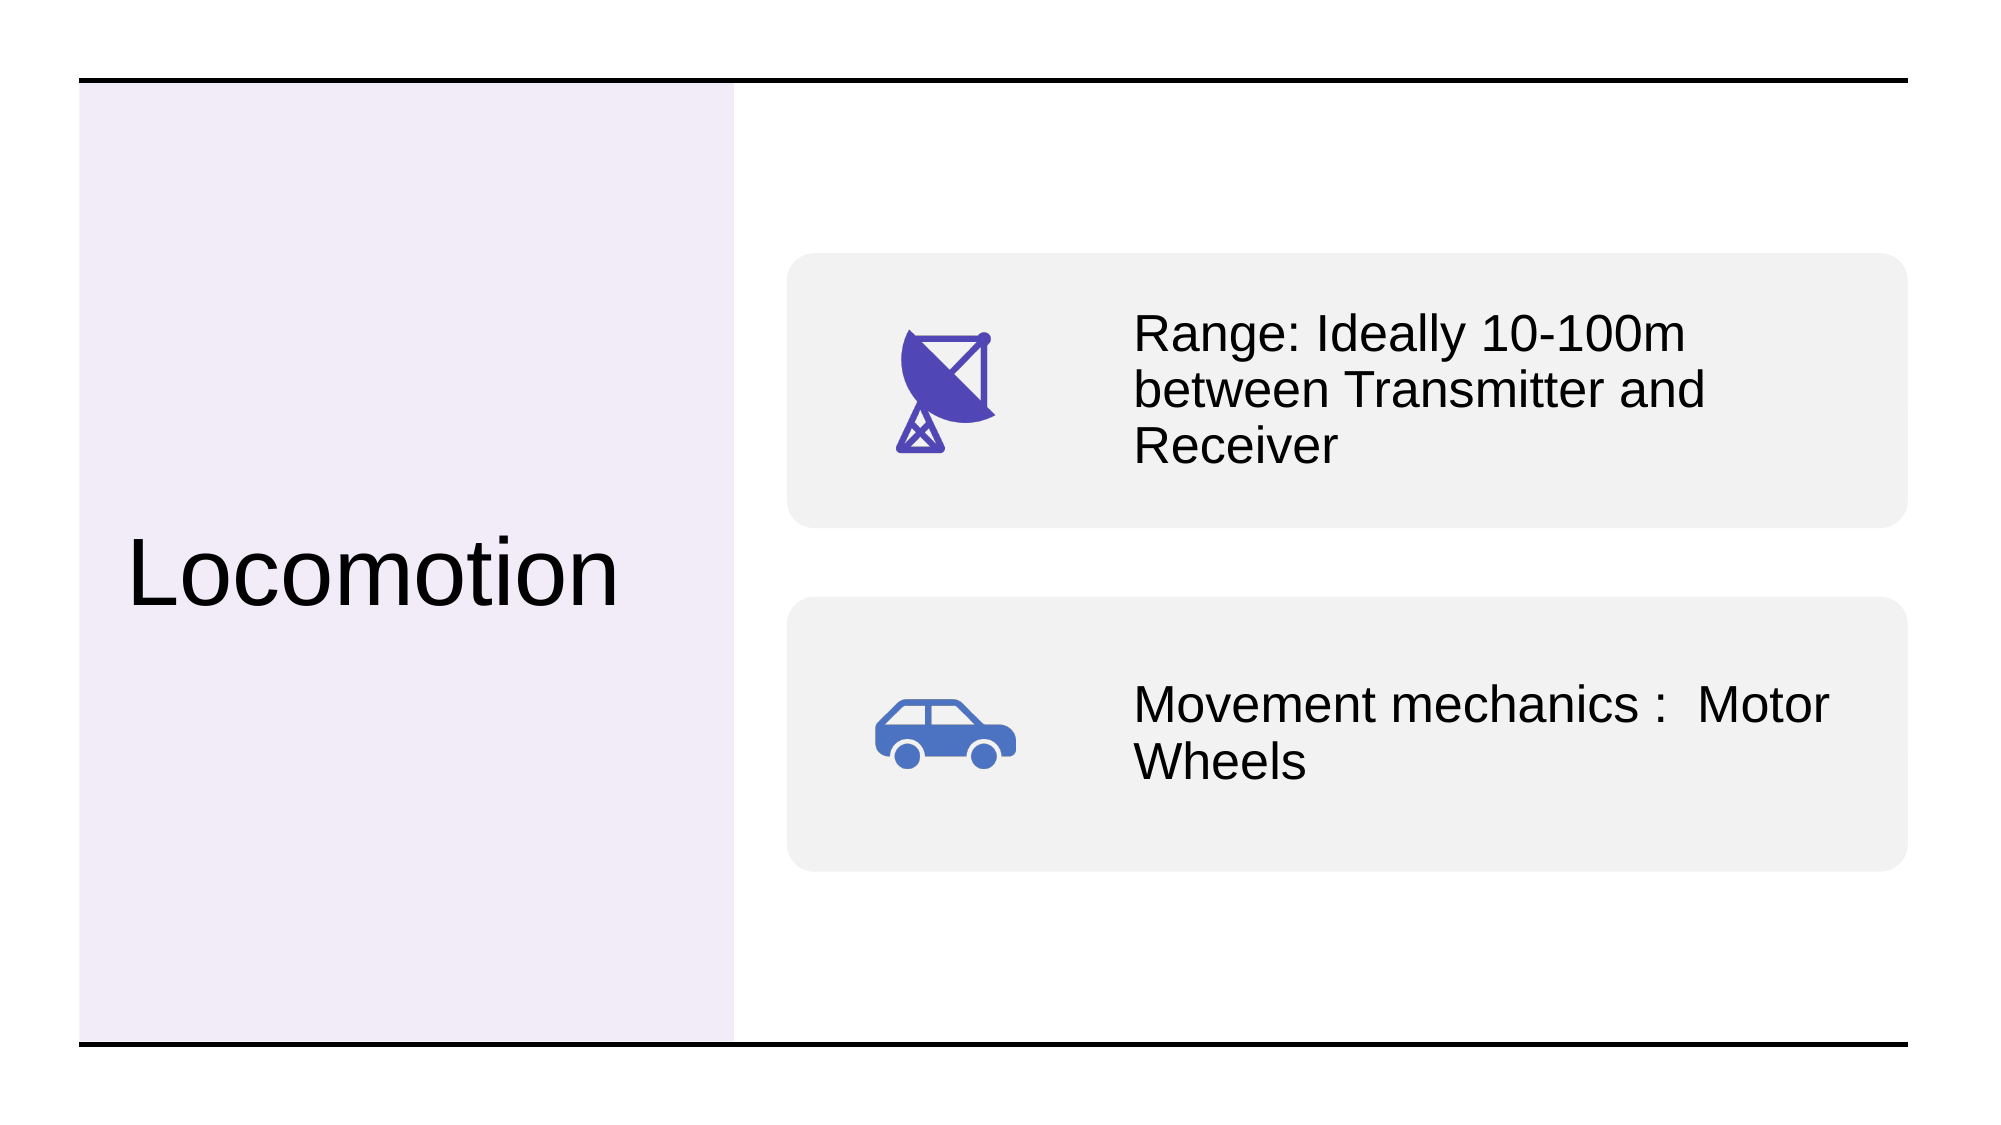

Range: Ideally 10-100m between Transmitter and Receiver
Movement mechanics :  Motor Wheels
# Locomotion